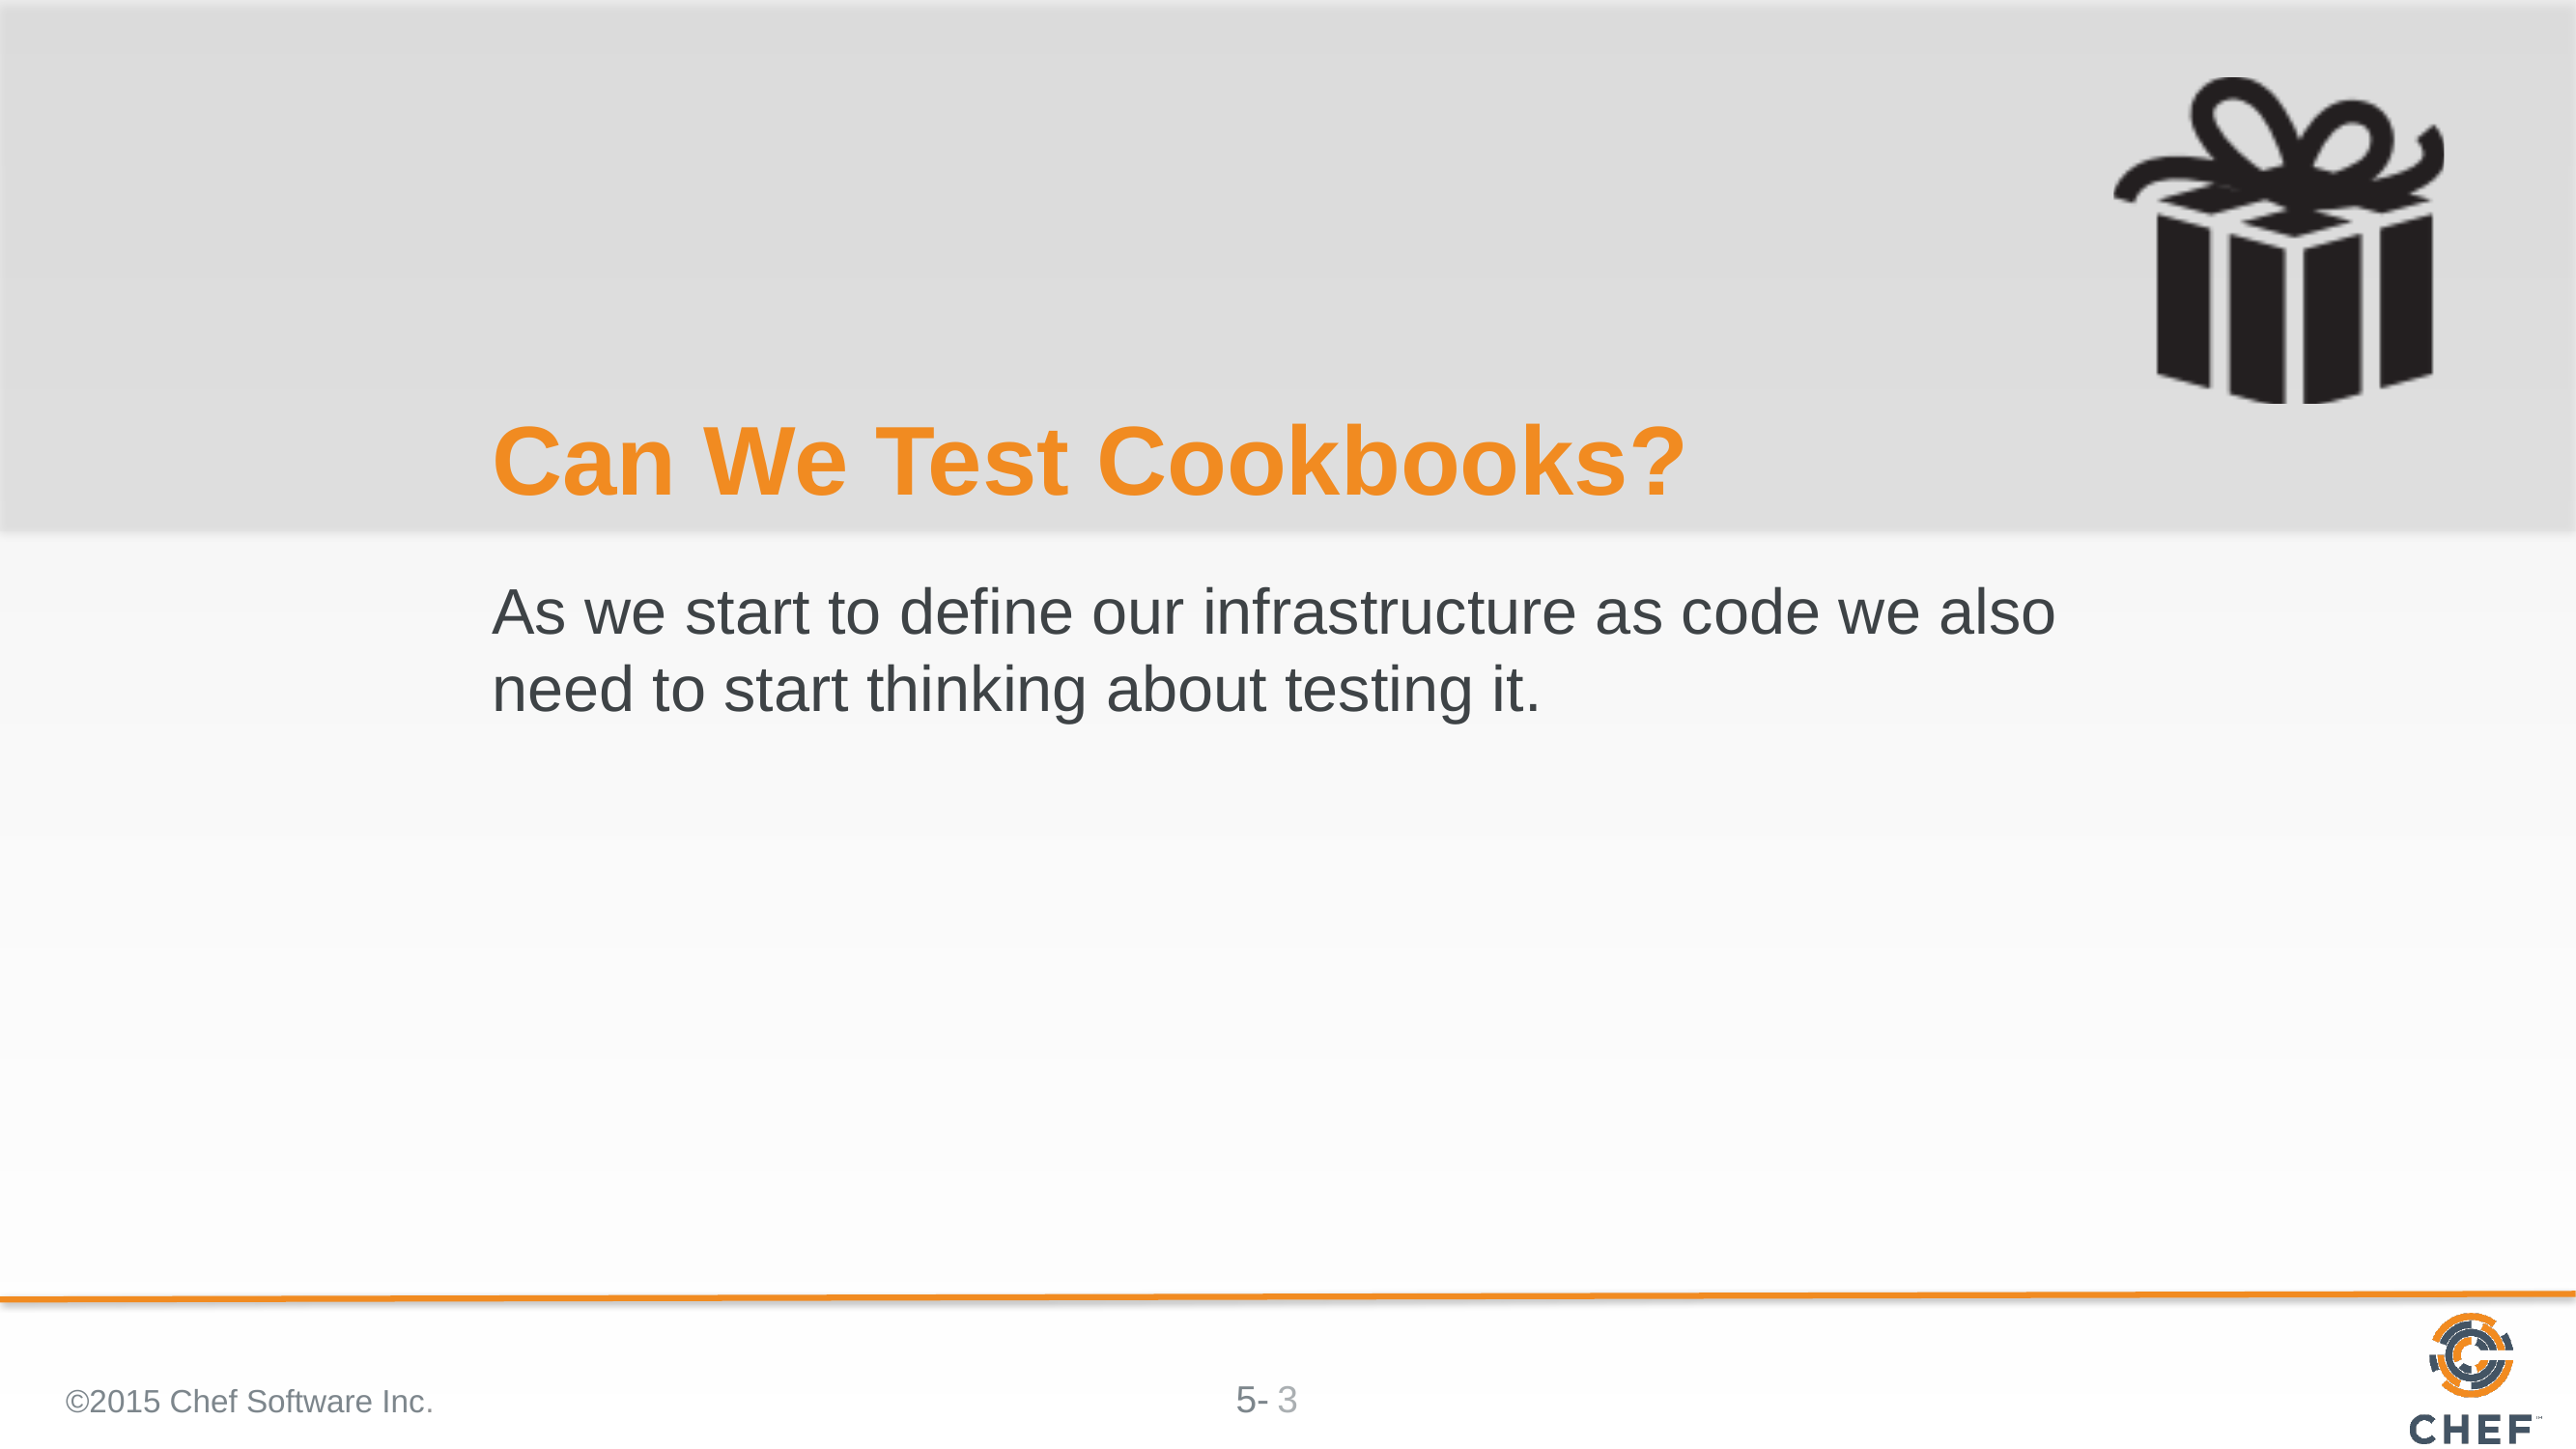

# Can We Test Cookbooks?
As we start to define our infrastructure as code we also need to start thinking about testing it.
©2015 Chef Software Inc.
3